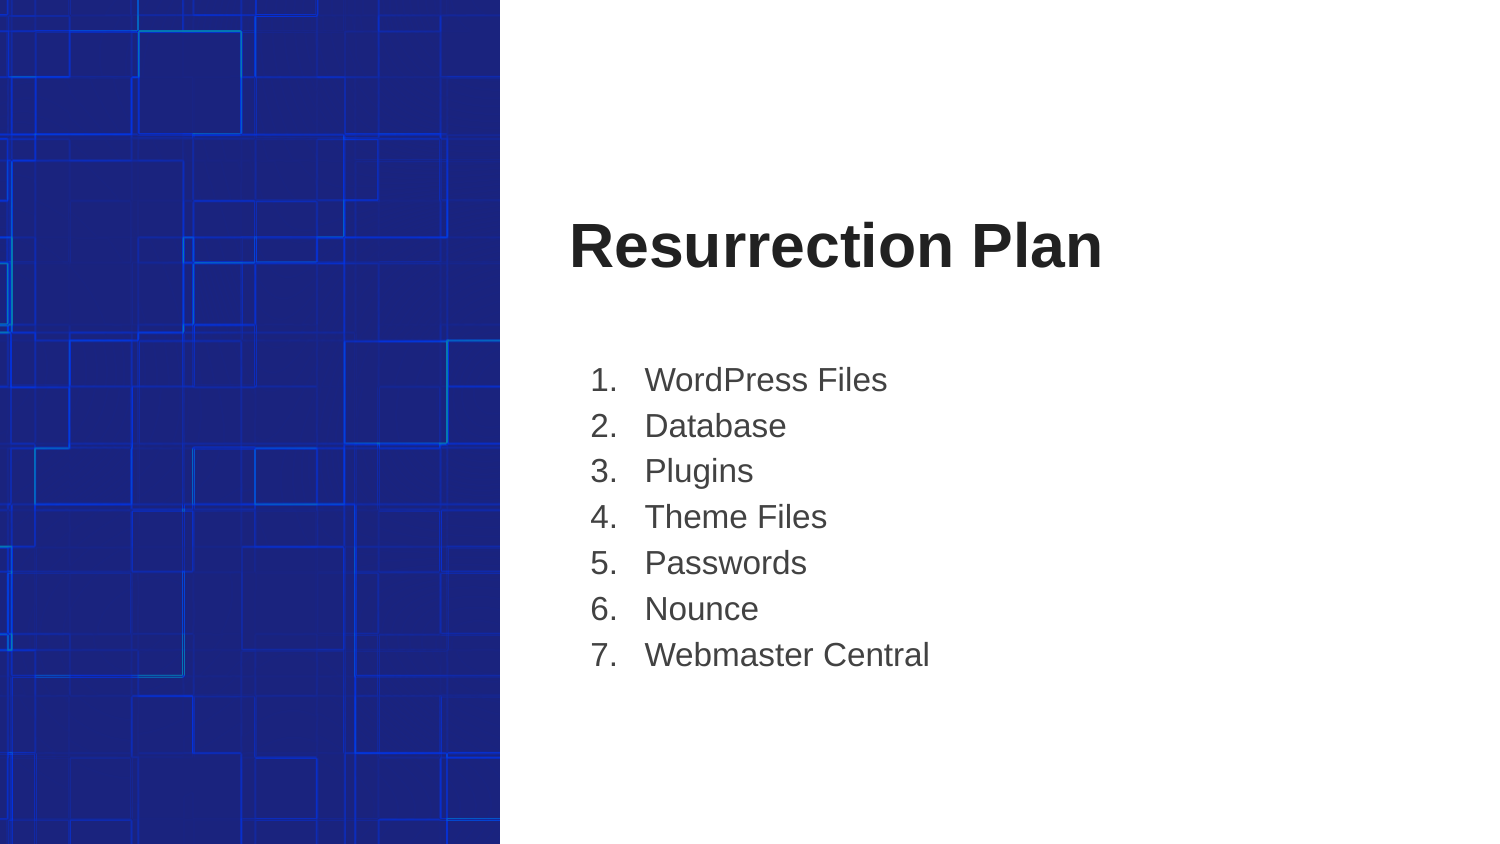

# Resurrection Plan
WordPress Files
Database
Plugins
Theme Files
Passwords
Nounce
Webmaster Central